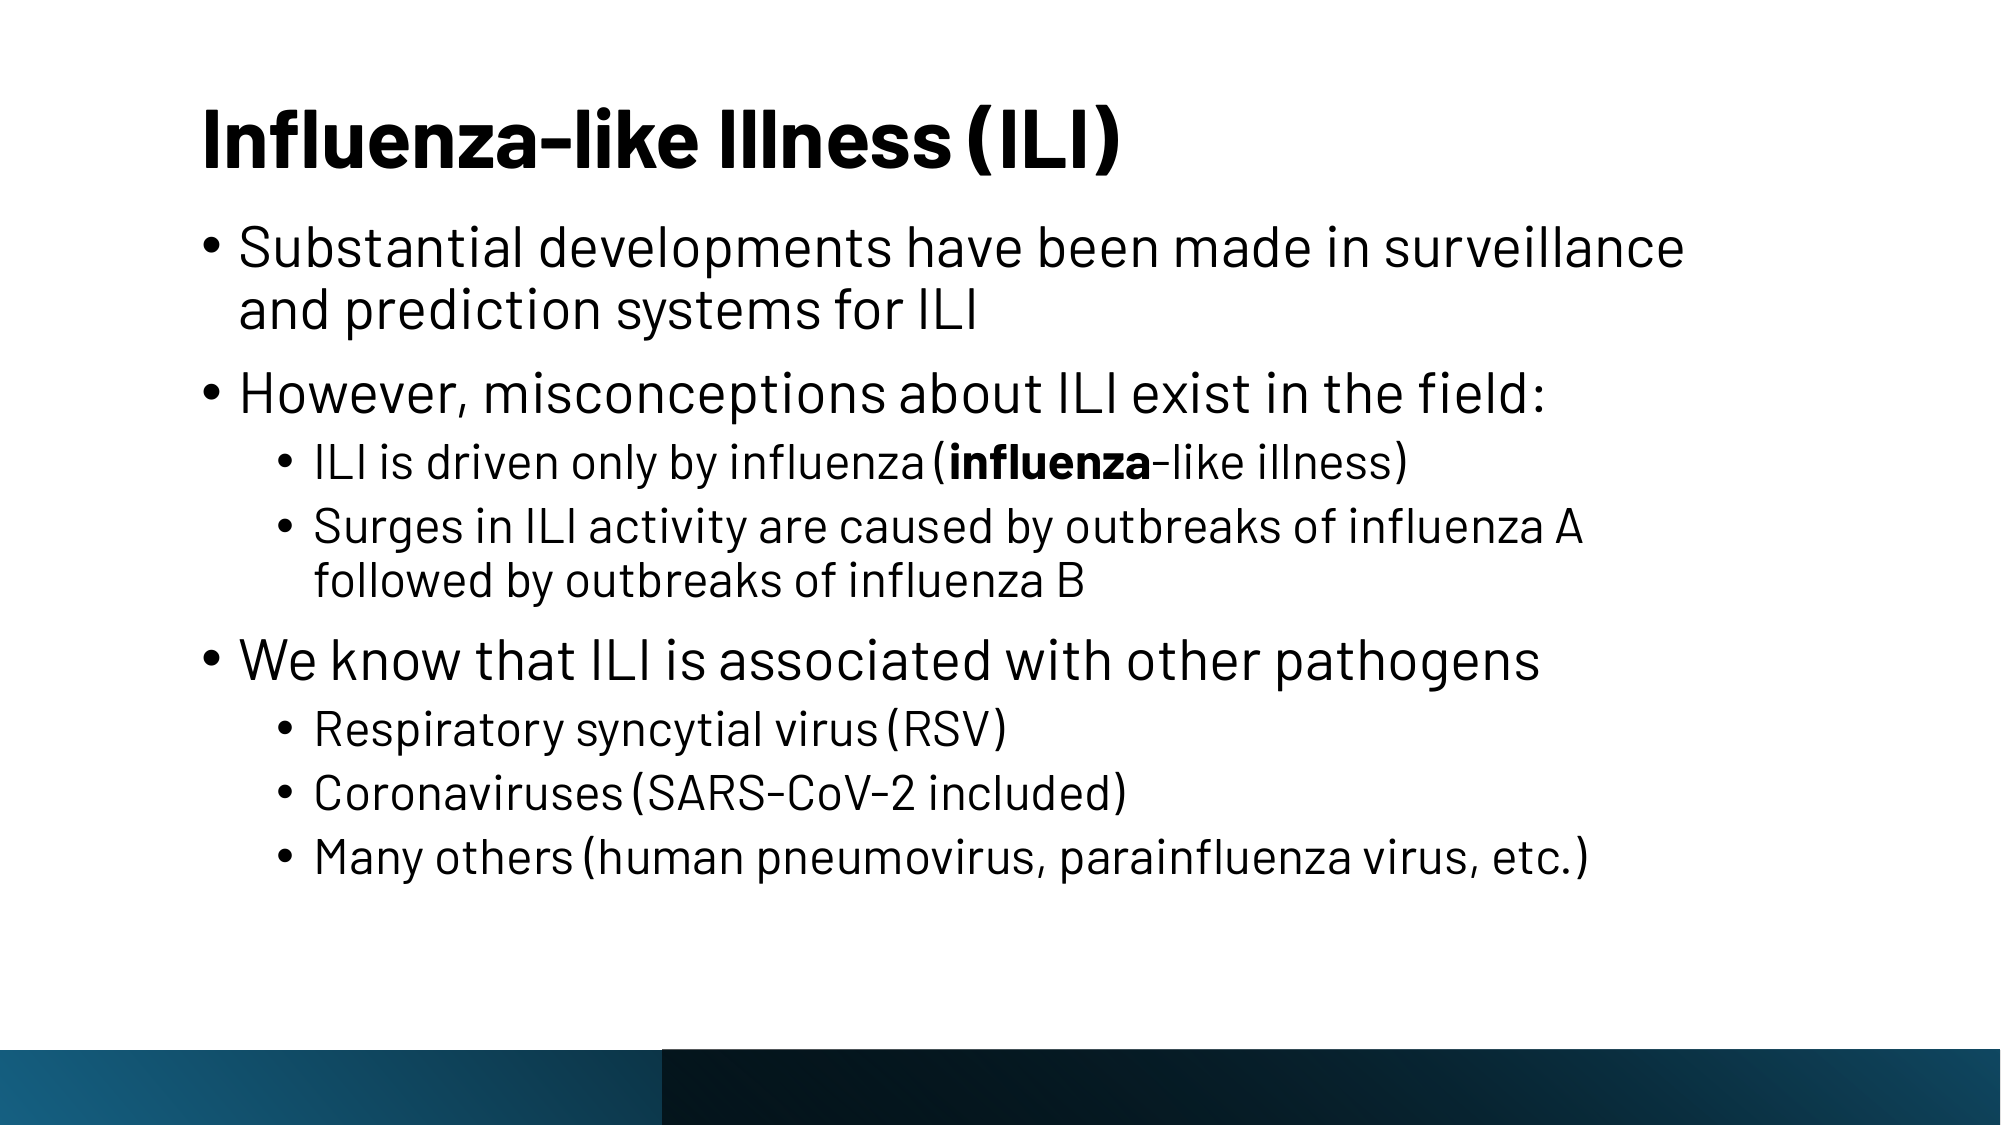

# Influenza-like Illness (ILI)
Substantial developments have been made in surveillance and prediction systems for ILI
However, misconceptions about ILI exist in the field:
ILI is driven only by influenza (influenza-like illness)
Surges in ILI activity are caused by outbreaks of influenza A followed by outbreaks of influenza B
We know that ILI is associated with other pathogens
Respiratory syncytial virus (RSV)
Coronaviruses (SARS-CoV-2 included)
Many others (human pneumovirus, parainfluenza virus, etc.)